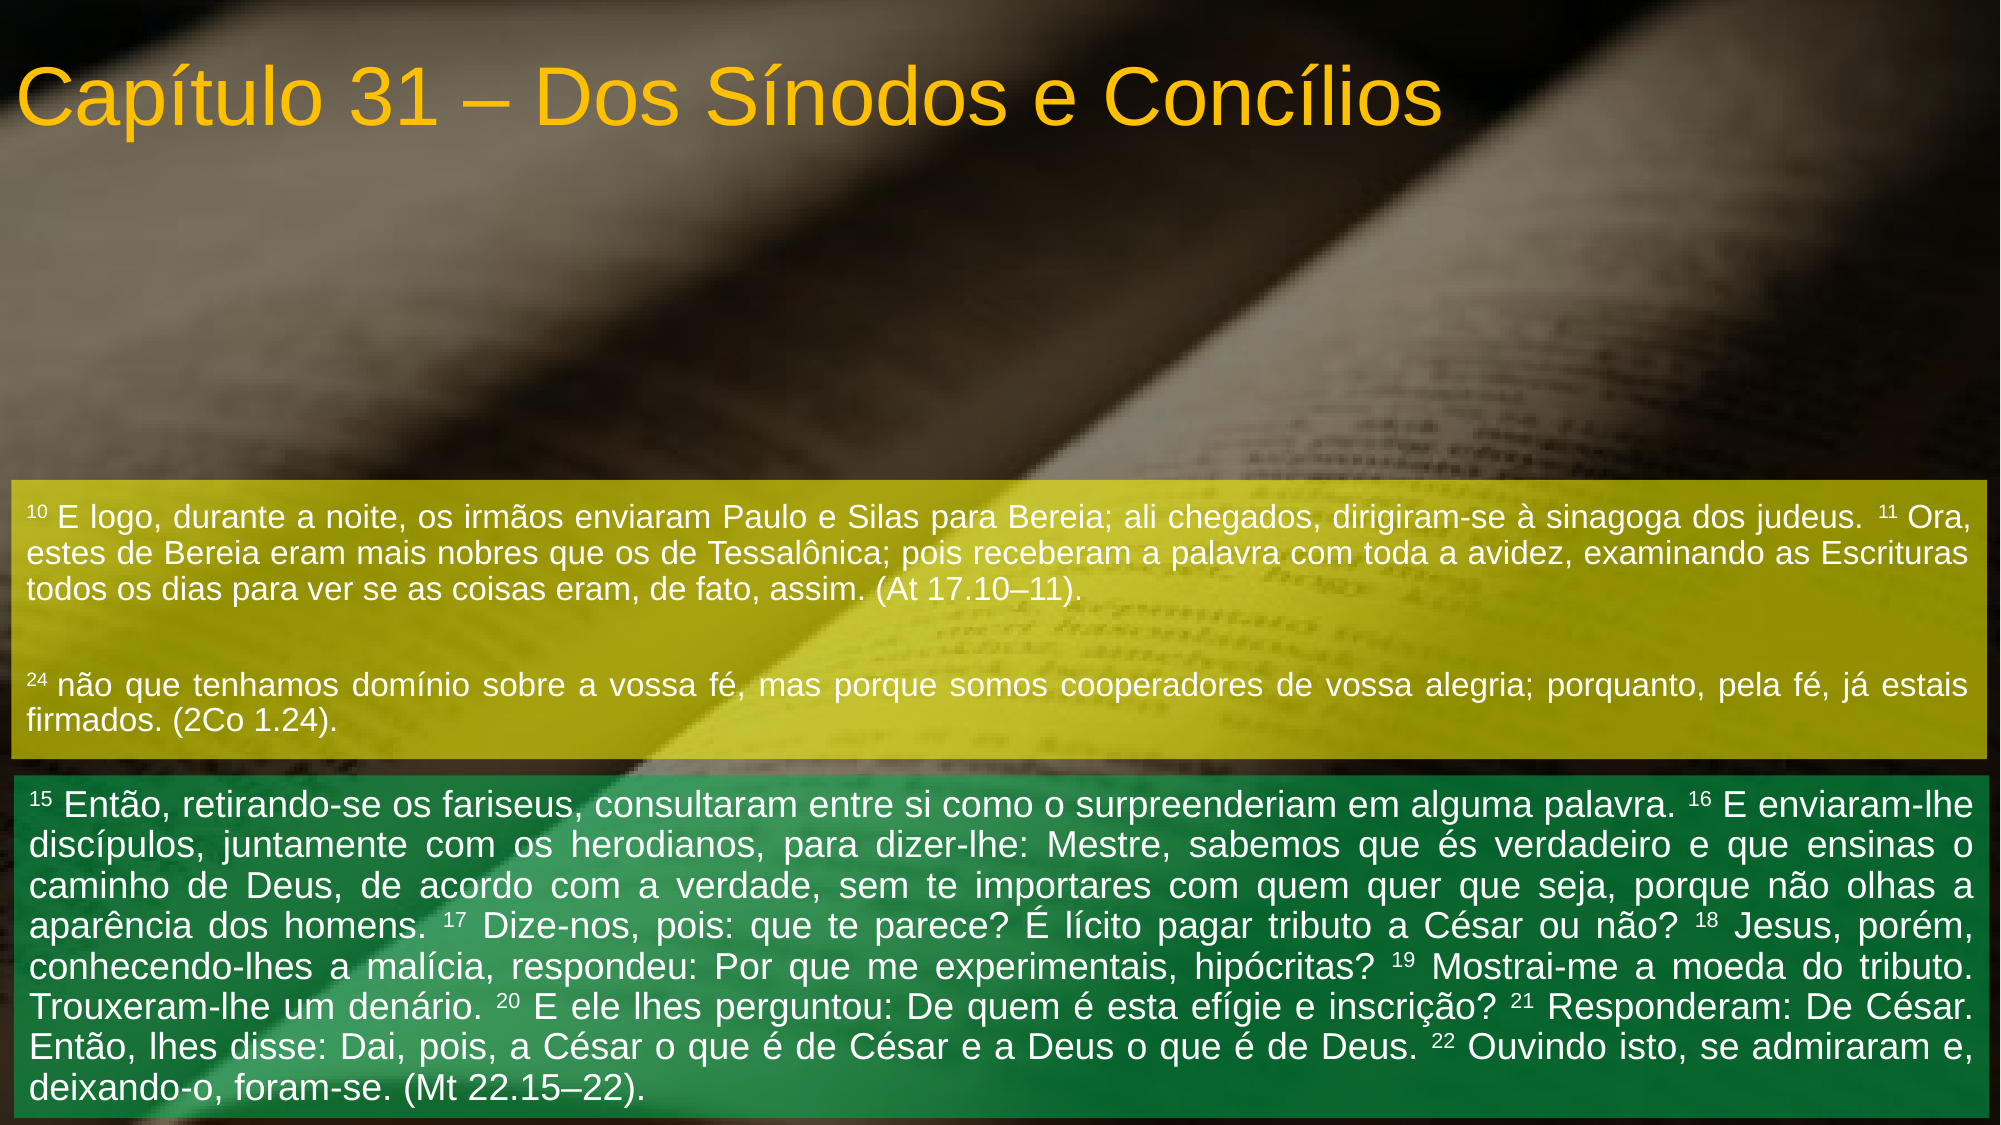

Capítulo 31 – Dos Sínodos e Concílios
10 E logo, durante a noite, os irmãos enviaram Paulo e Silas para Bereia; ali chegados, dirigiram-se à sinagoga dos judeus. 11 Ora, estes de Bereia eram mais nobres que os de Tessalônica; pois receberam a palavra com toda a avidez, examinando as Escrituras todos os dias para ver se as coisas eram, de fato, assim. (At 17.10–11).

24 não que tenhamos domínio sobre a vossa fé, mas porque somos cooperadores de vossa alegria; porquanto, pela fé, já estais firmados. (2Co 1.24).
15 Então, retirando-se os fariseus, consultaram entre si como o surpreenderiam em alguma palavra. 16 E enviaram-lhe discípulos, juntamente com os herodianos, para dizer-lhe: Mestre, sabemos que és verdadeiro e que ensinas o caminho de Deus, de acordo com a verdade, sem te importares com quem quer que seja, porque não olhas a aparência dos homens. 17 Dize-nos, pois: que te parece? É lícito pagar tributo a César ou não? 18 Jesus, porém, conhecendo-lhes a malícia, respondeu: Por que me experimentais, hipócritas? 19 Mostrai-me a moeda do tributo. Trouxeram-lhe um denário. 20 E ele lhes perguntou: De quem é esta efígie e inscrição? 21 Responderam: De César. Então, lhes disse: Dai, pois, a César o que é de César e a Deus o que é de Deus. 22 Ouvindo isto, se admiraram e, deixando-o, foram-se. (Mt 22.15–22).